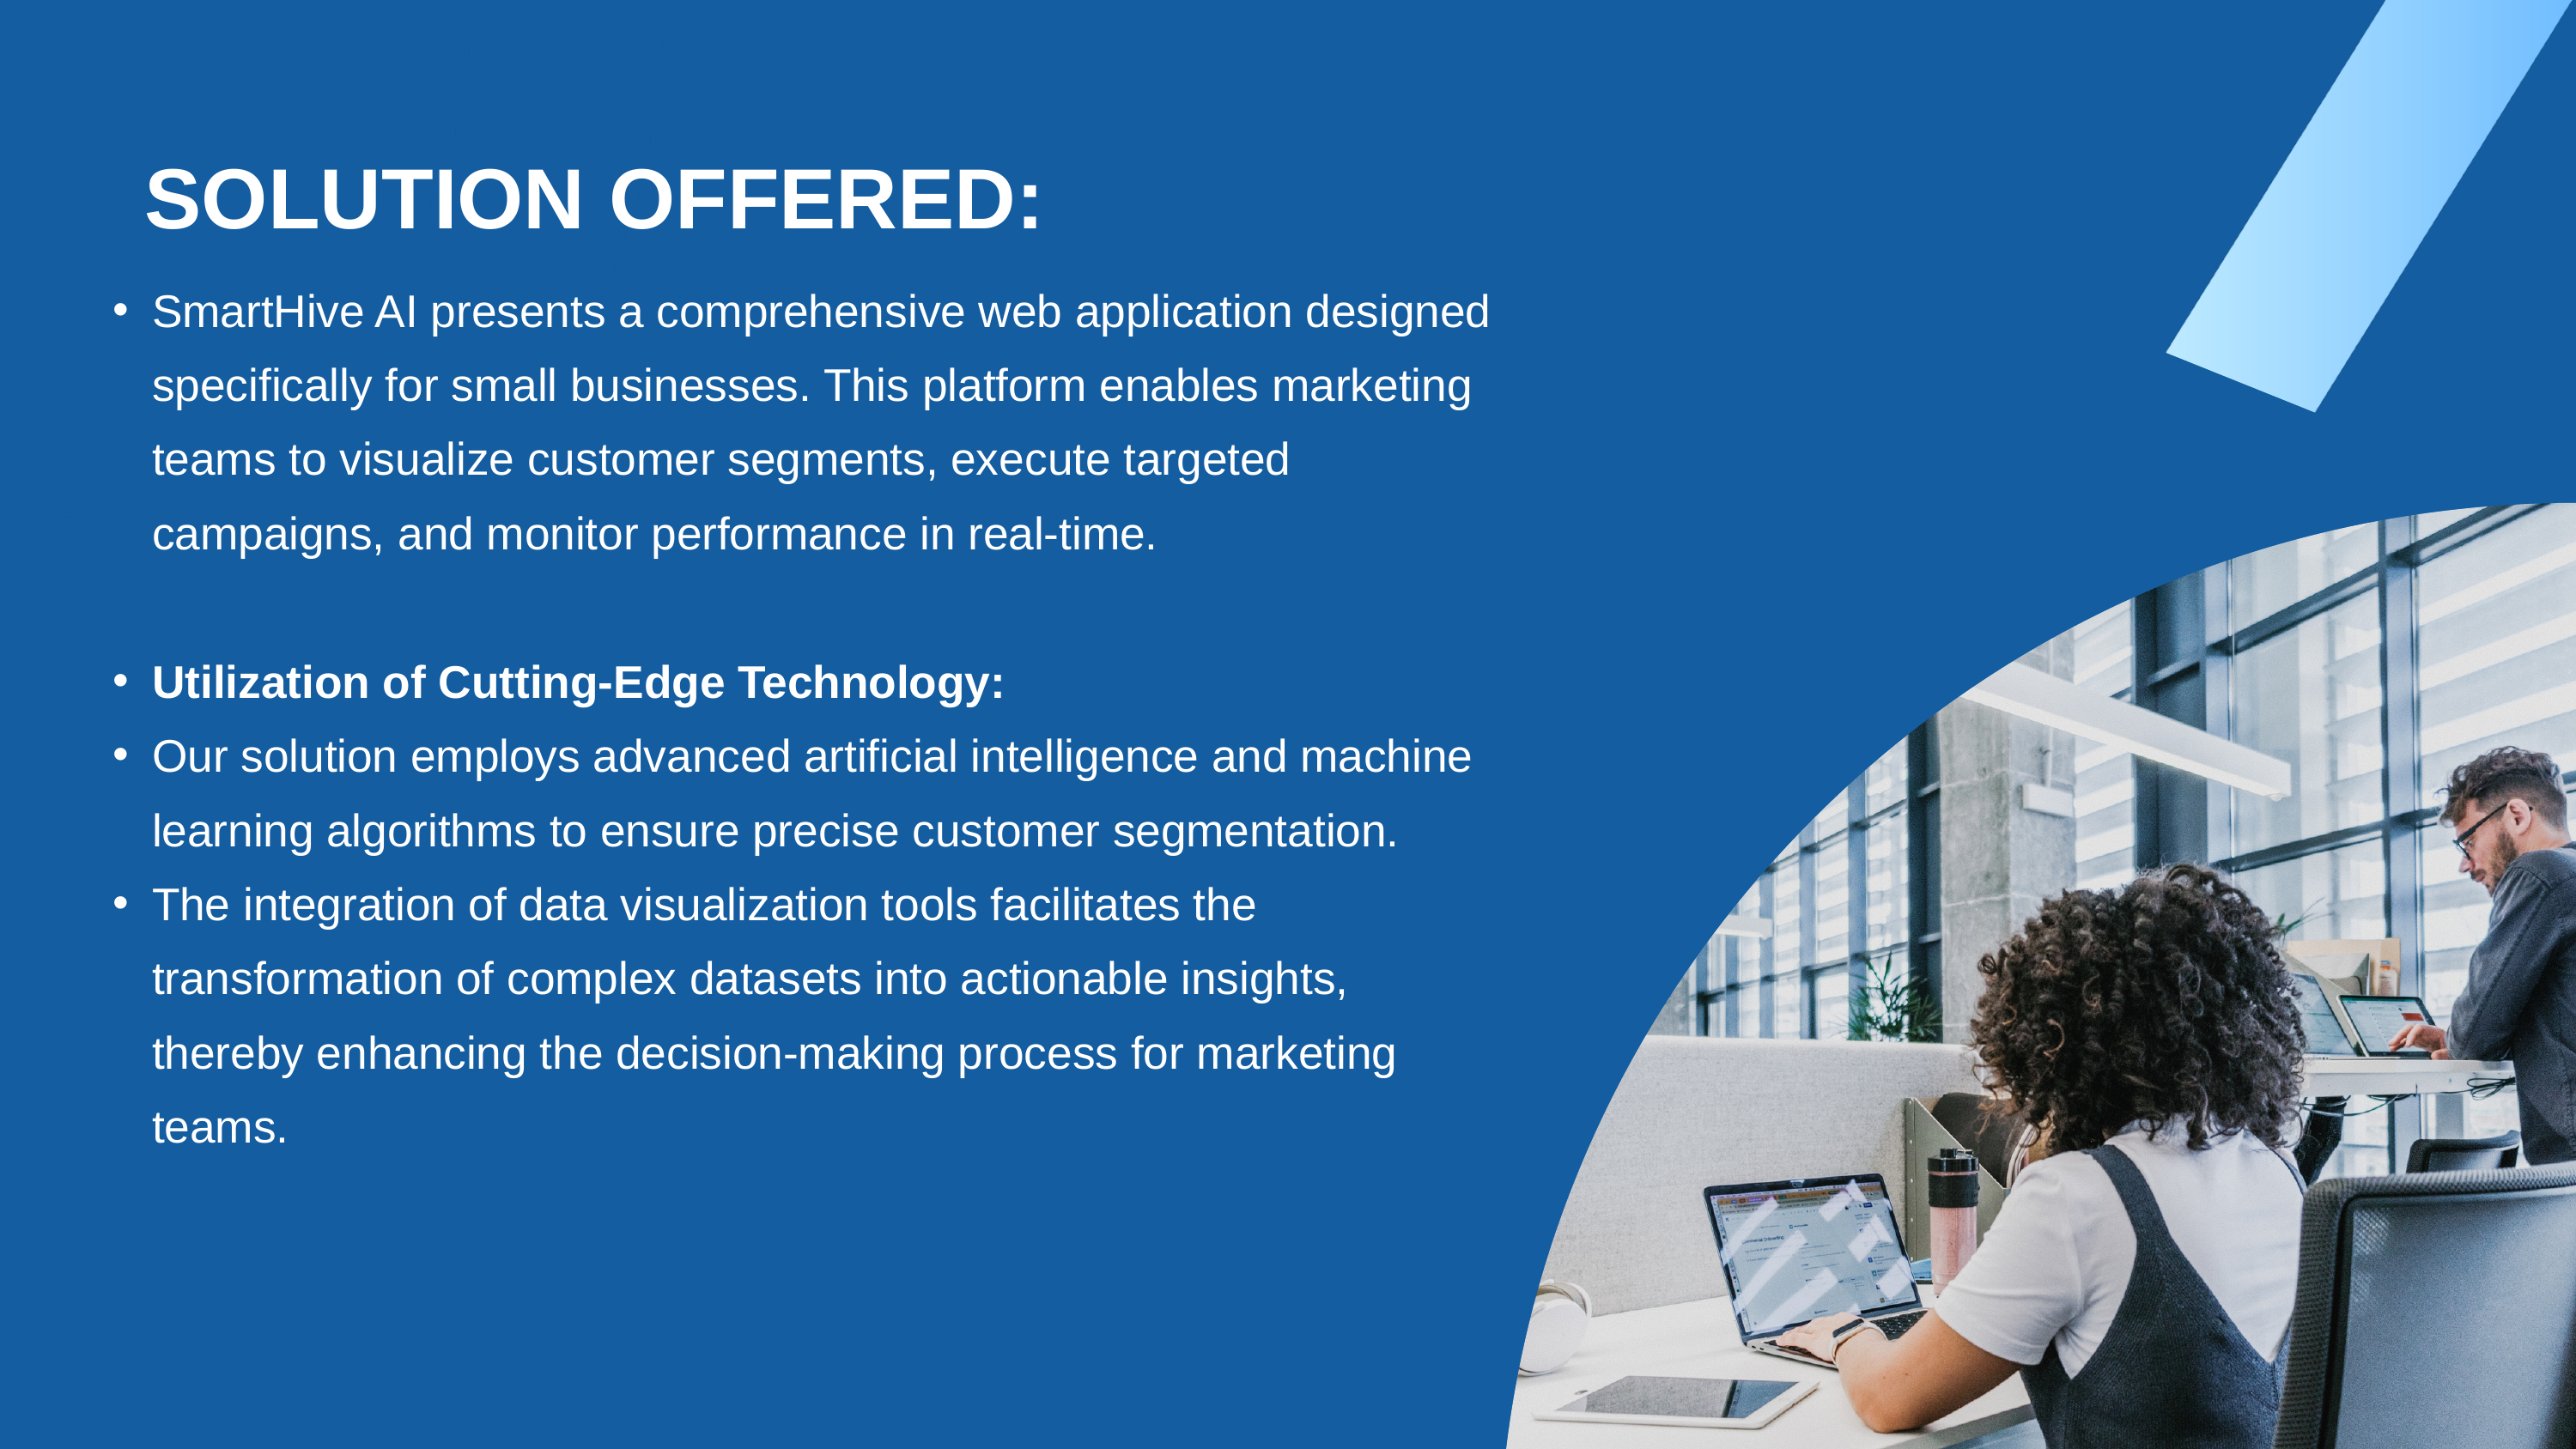

SOLUTION OFFERED:
SmartHive AI presents a comprehensive web application designed specifically for small businesses. This platform enables marketing teams to visualize customer segments, execute targeted campaigns, and monitor performance in real-time.

Utilization of Cutting-Edge Technology:
Our solution employs advanced artificial intelligence and machine learning algorithms to ensure precise customer segmentation.
The integration of data visualization tools facilitates the transformation of complex datasets into actionable insights, thereby enhancing the decision-making process for marketing teams.